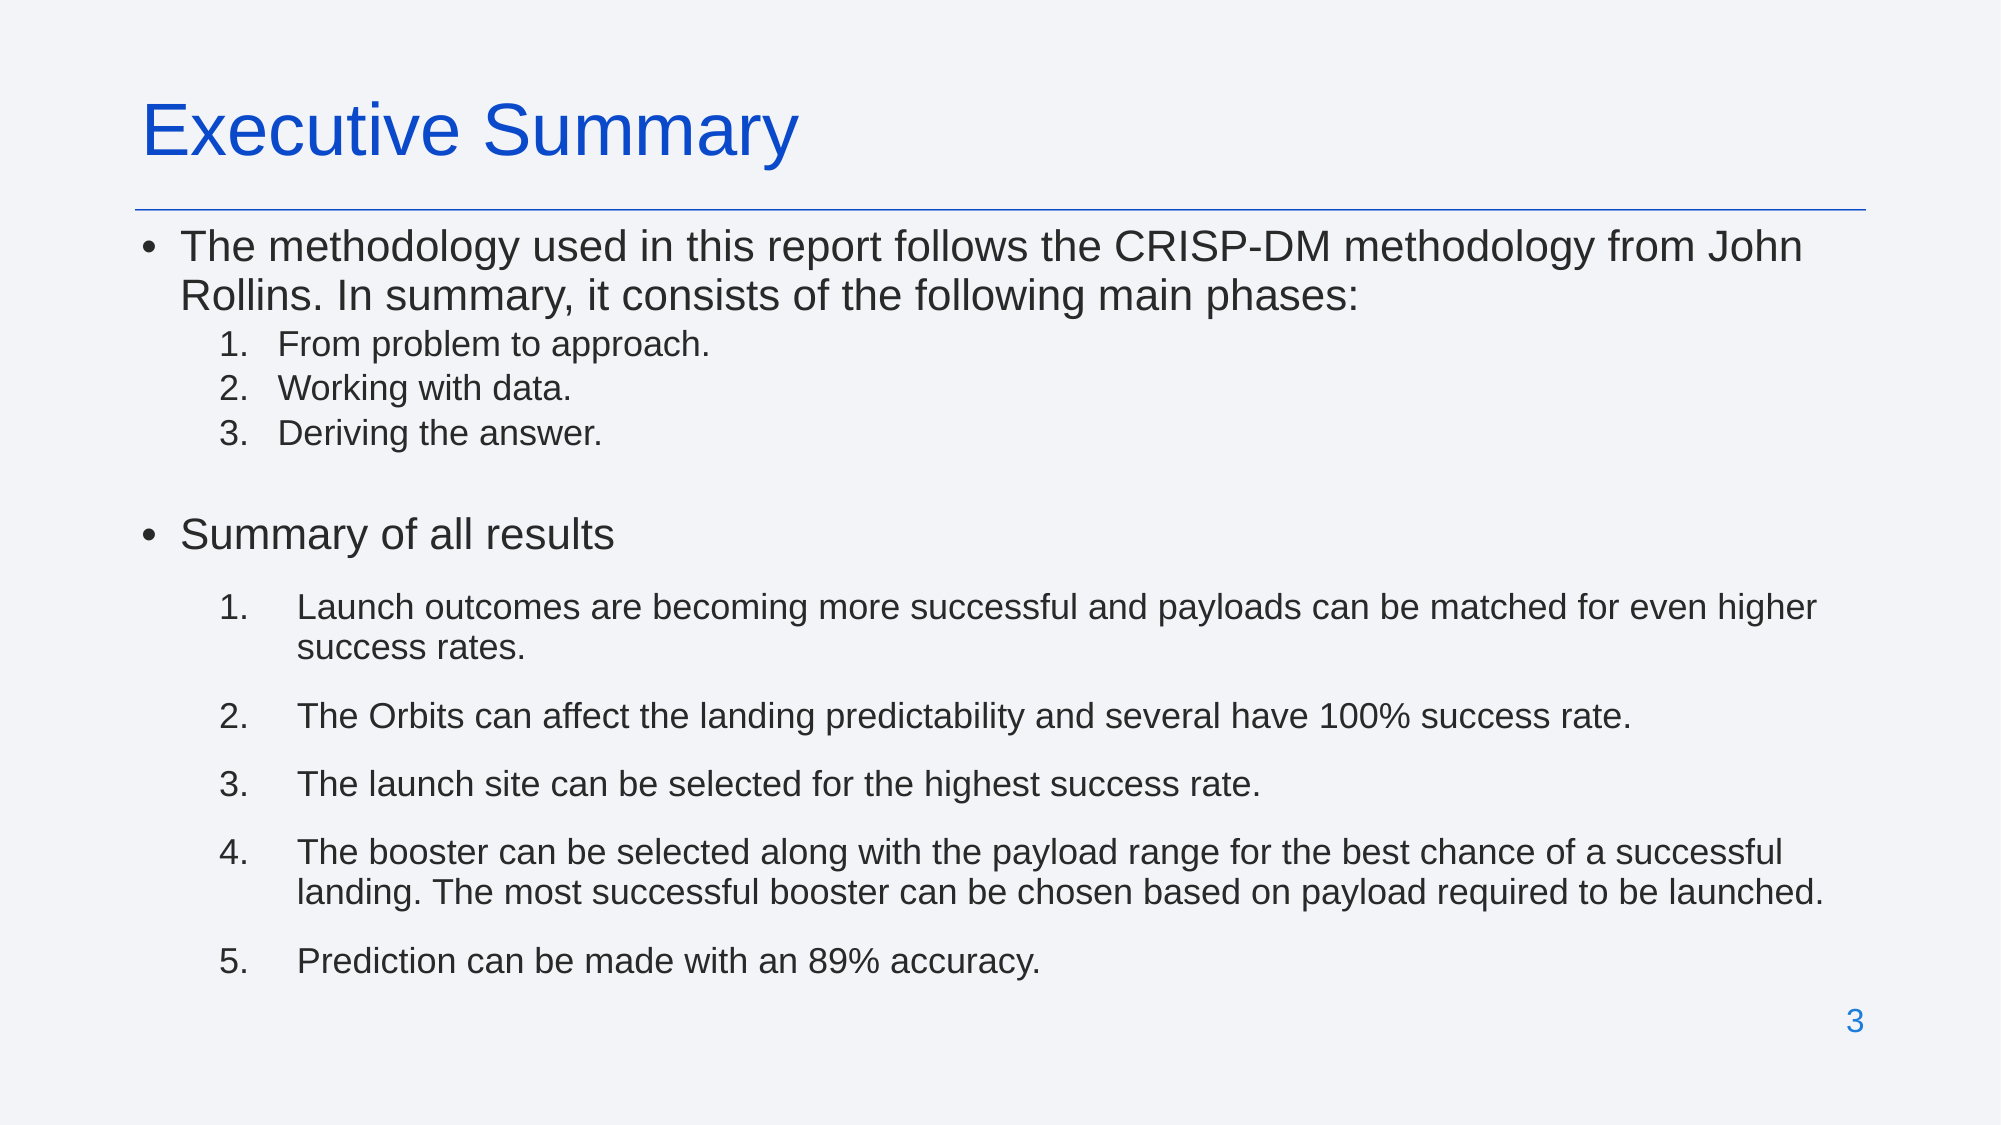

Executive Summary
The methodology used in this report follows the CRISP-DM methodology from John Rollins. In summary, it consists of the following main phases:
From problem to approach.
Working with data.
Deriving the answer.

Summary of all results
Launch outcomes are becoming more successful and payloads can be matched for even higher success rates.
The Orbits can affect the landing predictability and several have 100% success rate.
The launch site can be selected for the highest success rate.
The booster can be selected along with the payload range for the best chance of a successful landing. The most successful booster can be chosen based on payload required to be launched.
Prediction can be made with an 89% accuracy.

3